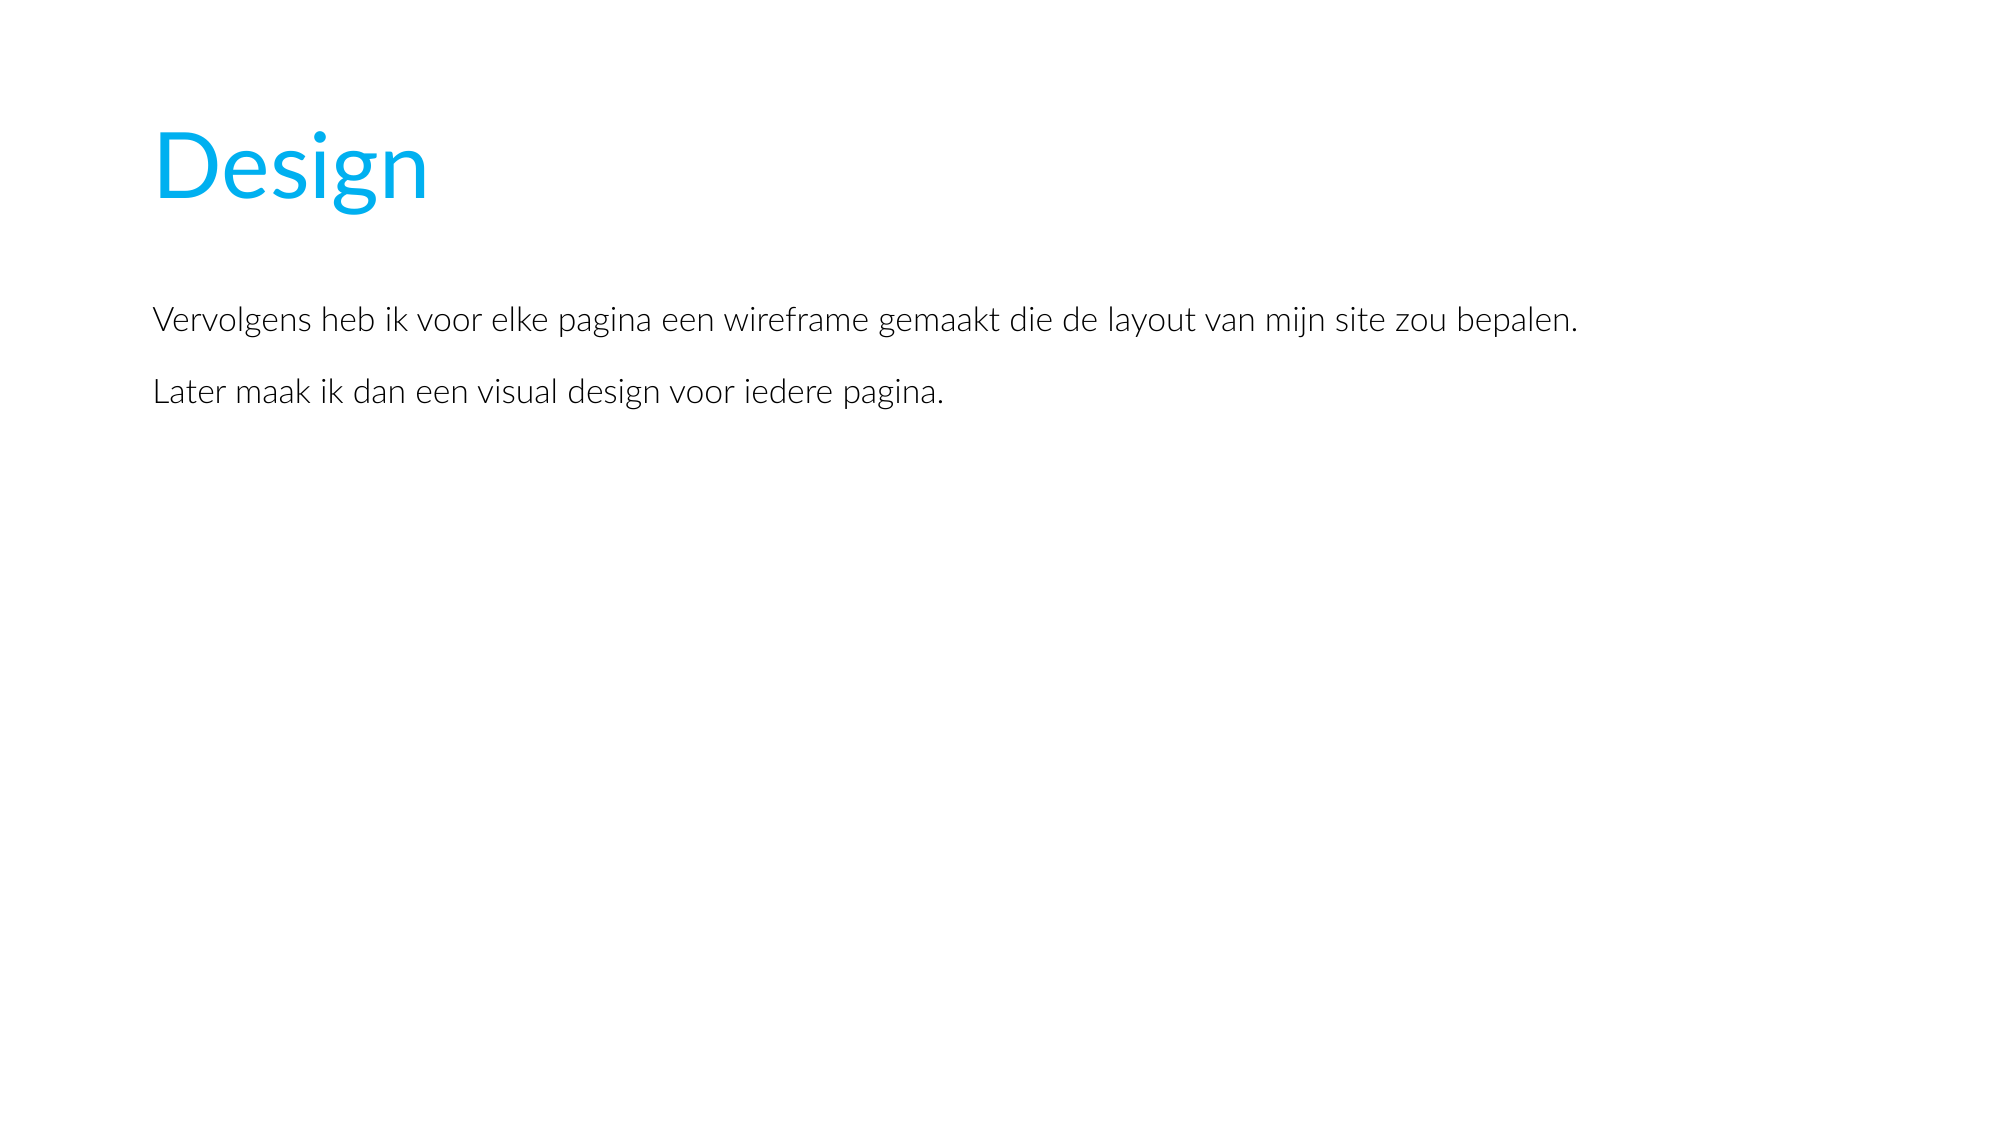

# Design
Vervolgens heb ik voor elke pagina een wireframe gemaakt die de layout van mijn site zou bepalen.
Later maak ik dan een visual design voor iedere pagina.